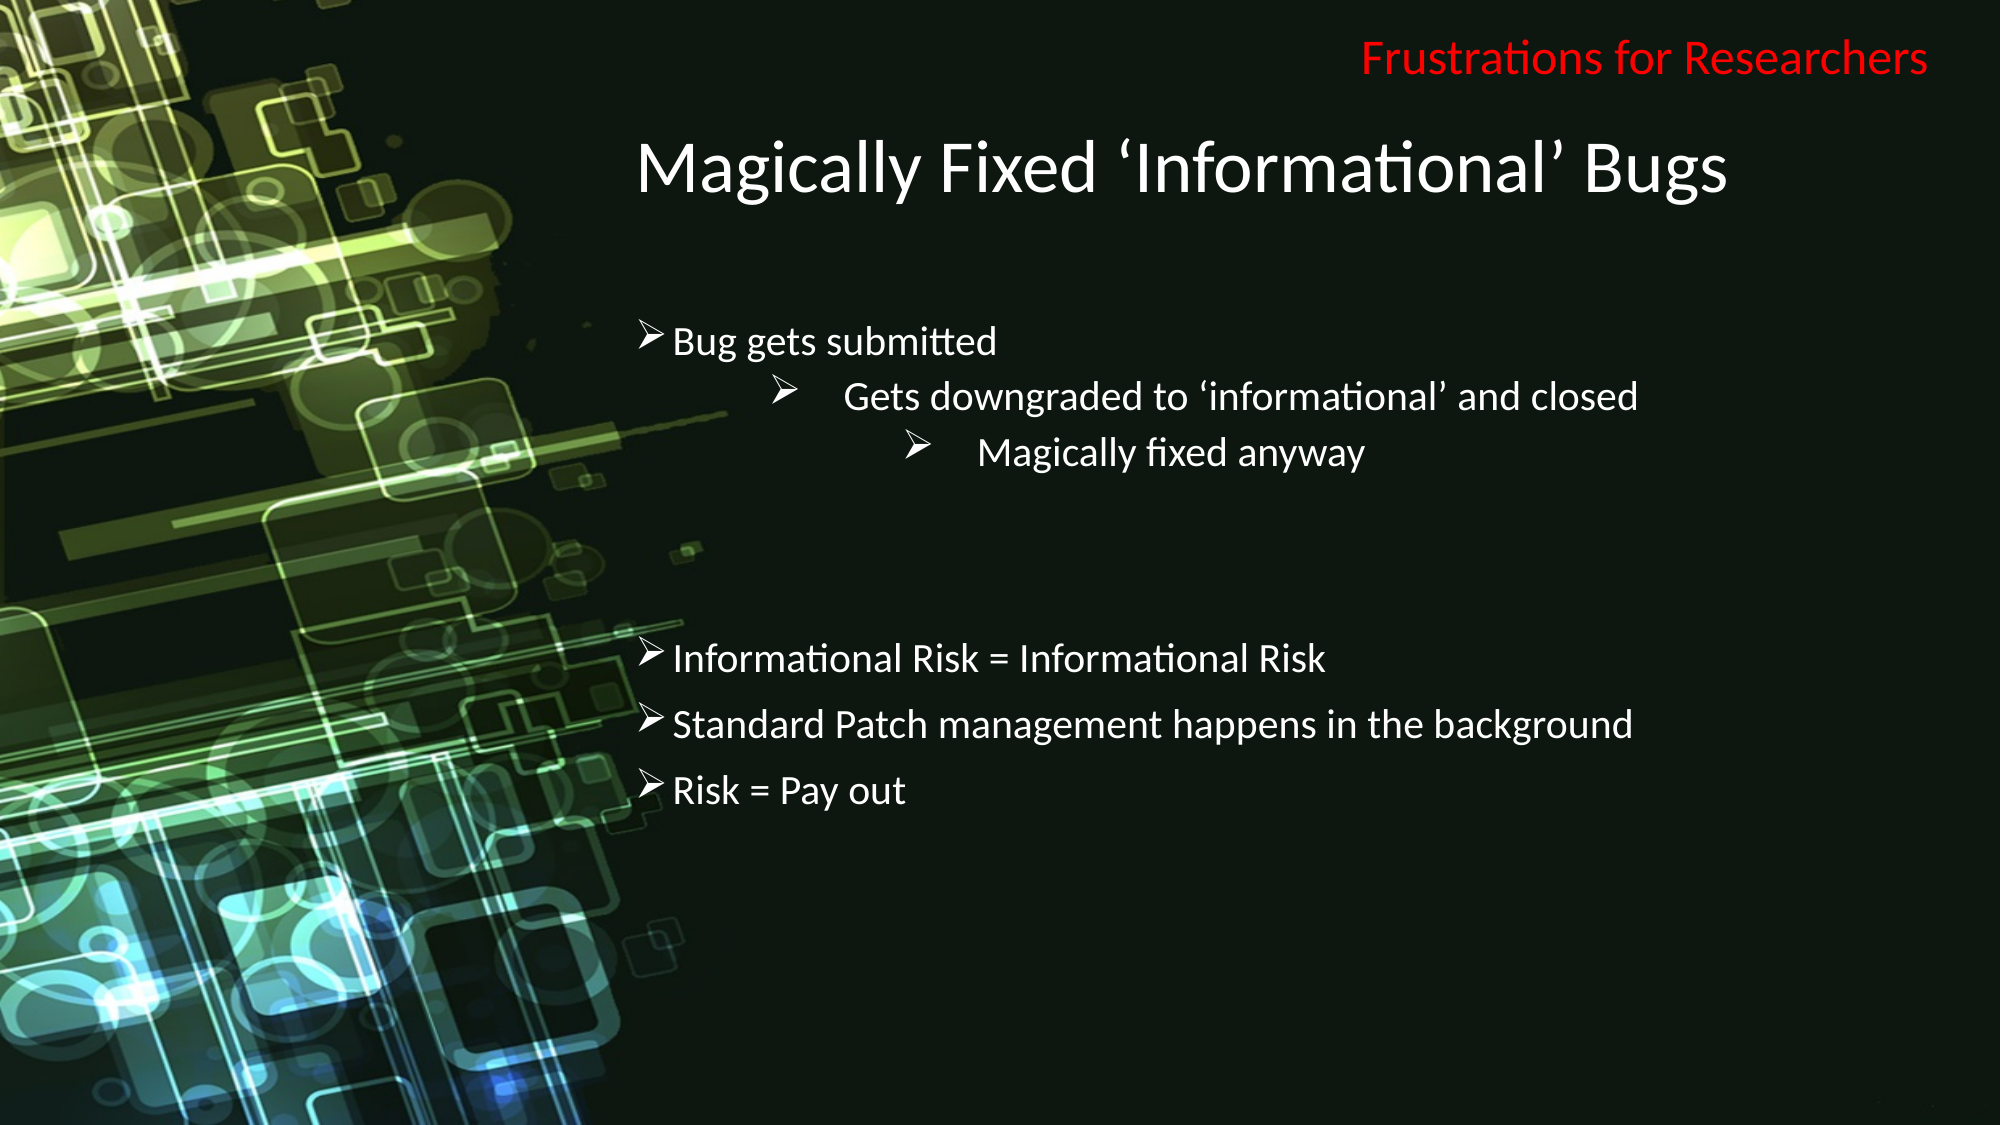

Frustrations for Researchers
# Magically Fixed ‘Informational’ Bugs
Bug gets submitted
Gets downgraded to ‘informational’ and closed
Magically fixed anyway

Informational Risk = Informational Risk
Standard Patch management happens in the background
Risk = Pay out